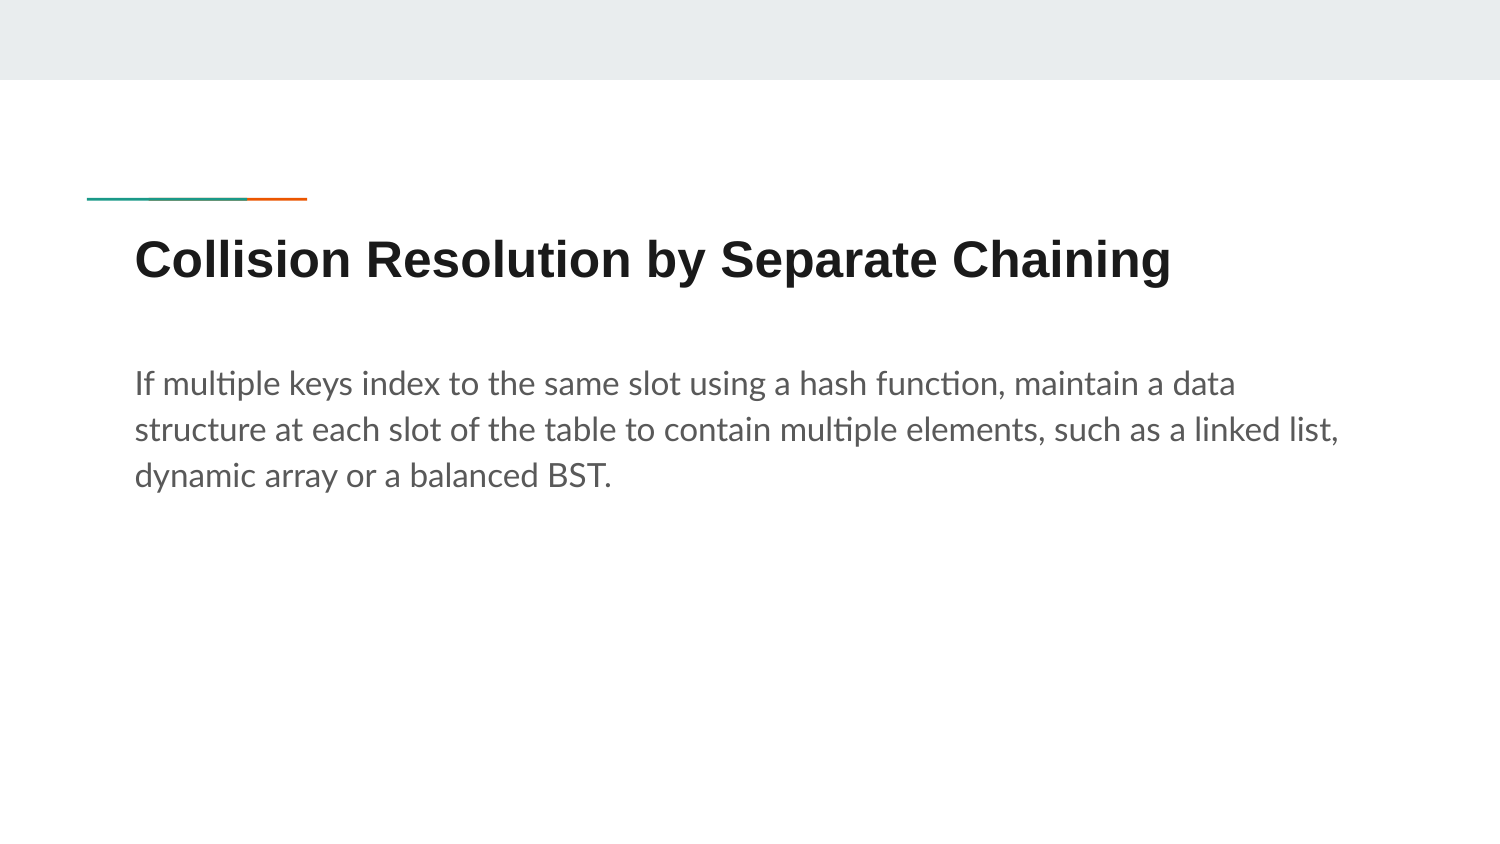

# Collision Resolution by Separate Chaining
If multiple keys index to the same slot using a hash function, maintain a data structure at each slot of the table to contain multiple elements, such as a linked list, dynamic array or a balanced BST.